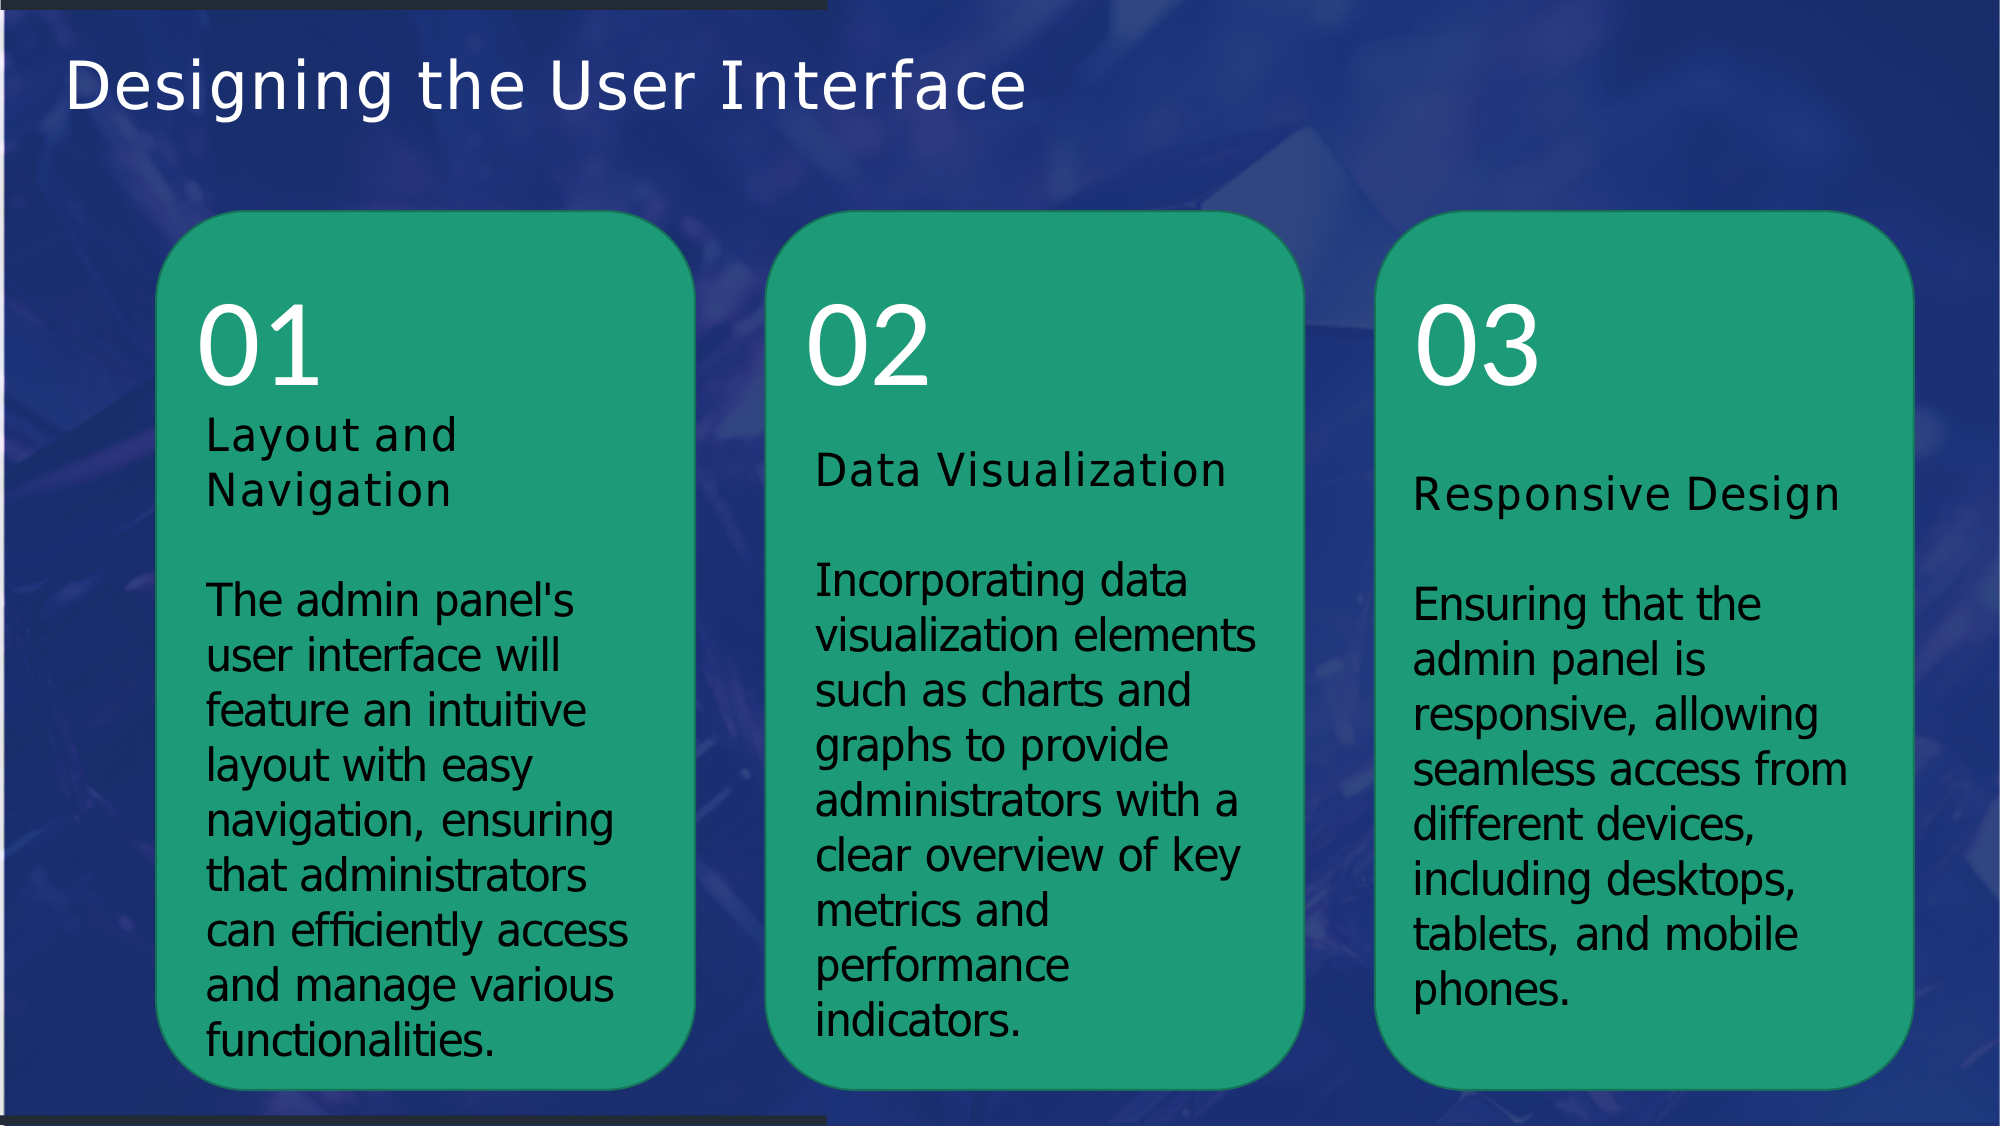

Designing the User Interface
01

02

03

Layout and Navigation

The admin panel's user interface will feature an intuitive layout with easy navigation, ensuring that administrators can efficiently access and manage various functionalities.

Data Visualization

Incorporating data visualization elements such as charts and graphs to provide administrators with a clear overview of key metrics and performance indicators.

Responsive Design

Ensuring that the admin panel is responsive, allowing seamless access from different devices, including desktops, tablets, and mobile phones.